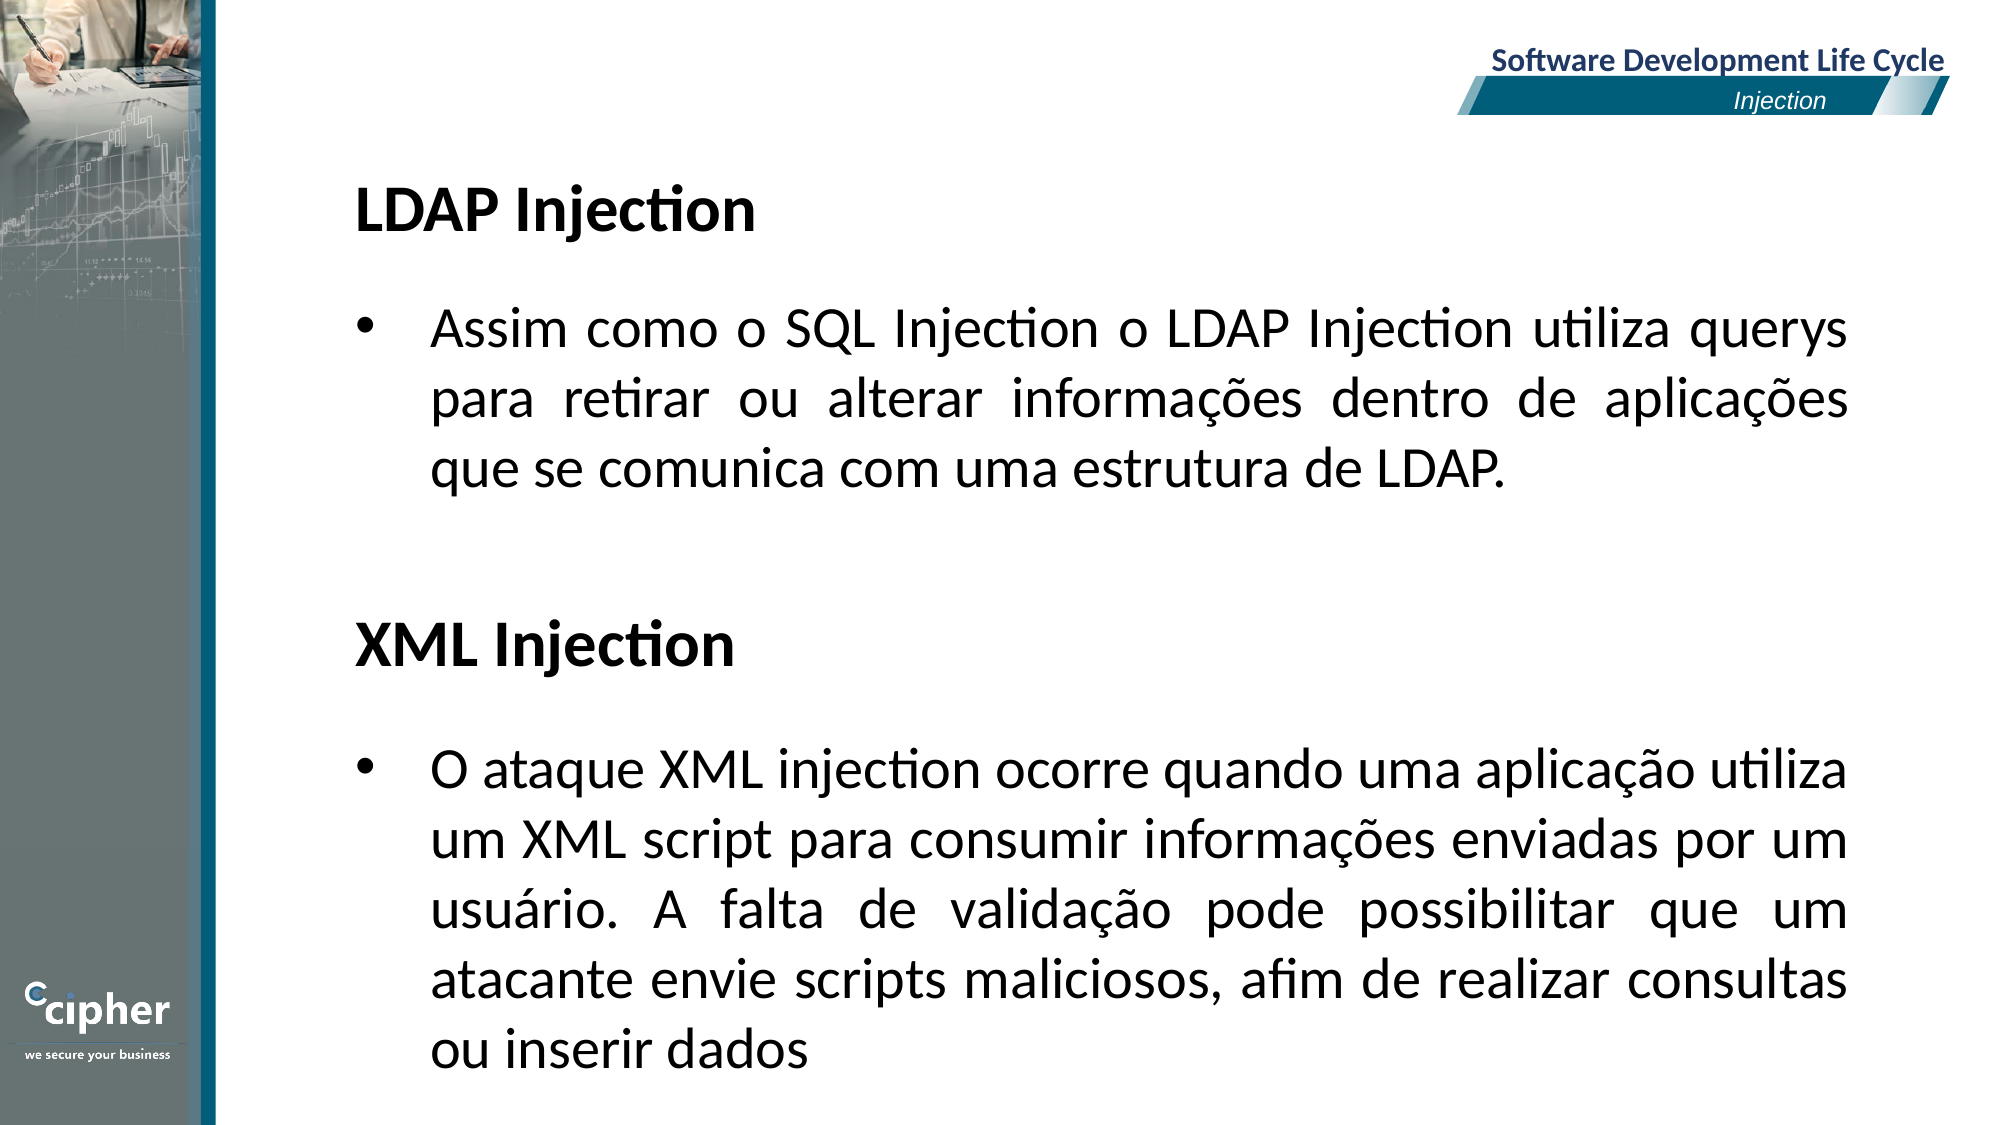

Software Development Life Cycle
Injection

LDAP Injection
Assim como o SQL Injection o LDAP Injection utiliza querys para retirar ou alterar informações dentro de aplicações que se comunica com uma estrutura de LDAP.
XML Injection
O ataque XML injection ocorre quando uma aplicação utiliza um XML script para consumir informações enviadas por um usuário. A falta de validação pode possibilitar que um atacante envie scripts maliciosos, afim de realizar consultas ou inserir dados